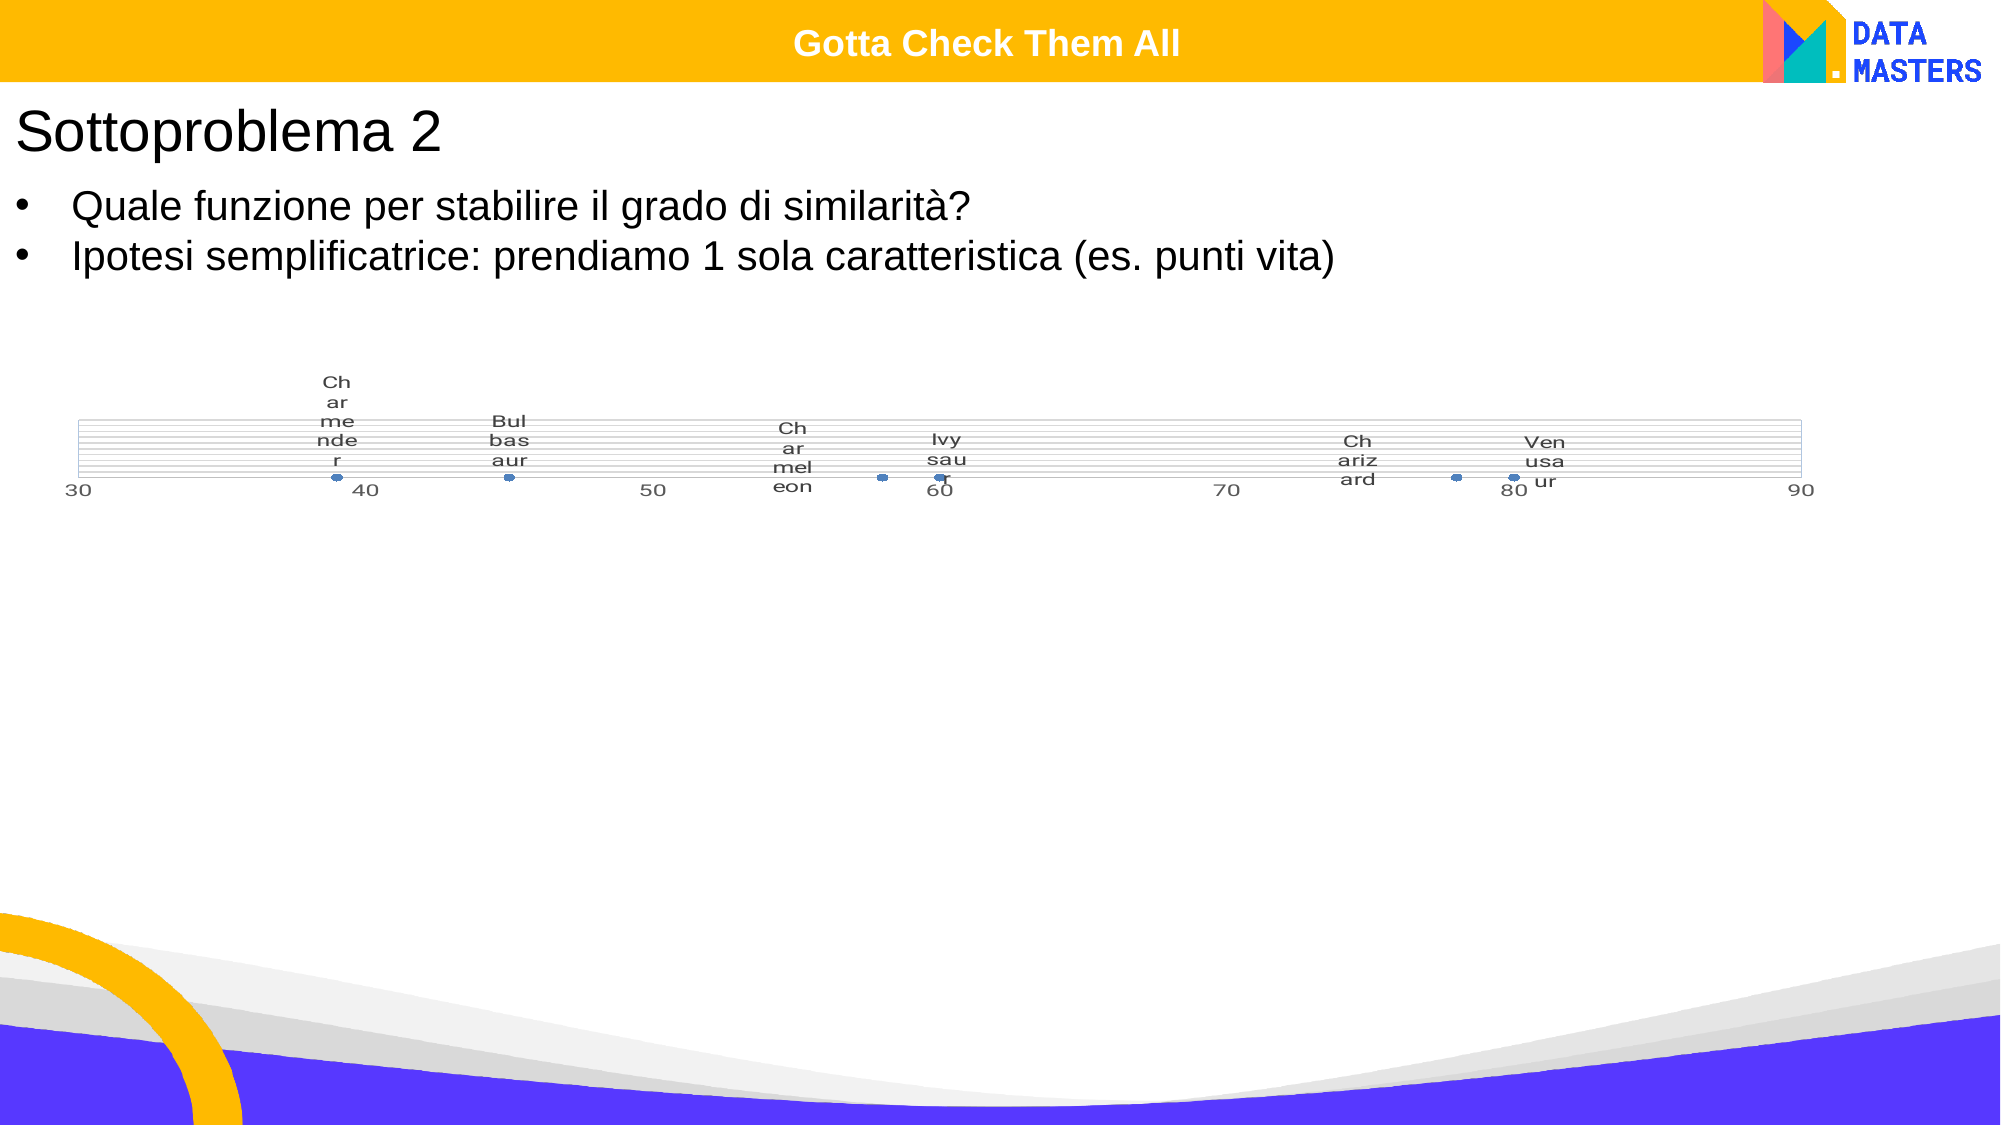

Gotta Check Them All
Sottoproblema 2
Quale funzione per stabilire il grado di similarità?
Ipotesi semplificatrice: prendiamo 1 sola caratteristica (es. punti vita)

### Chart

| Category | Valori Y | Colonna1 |
|---|---|---|